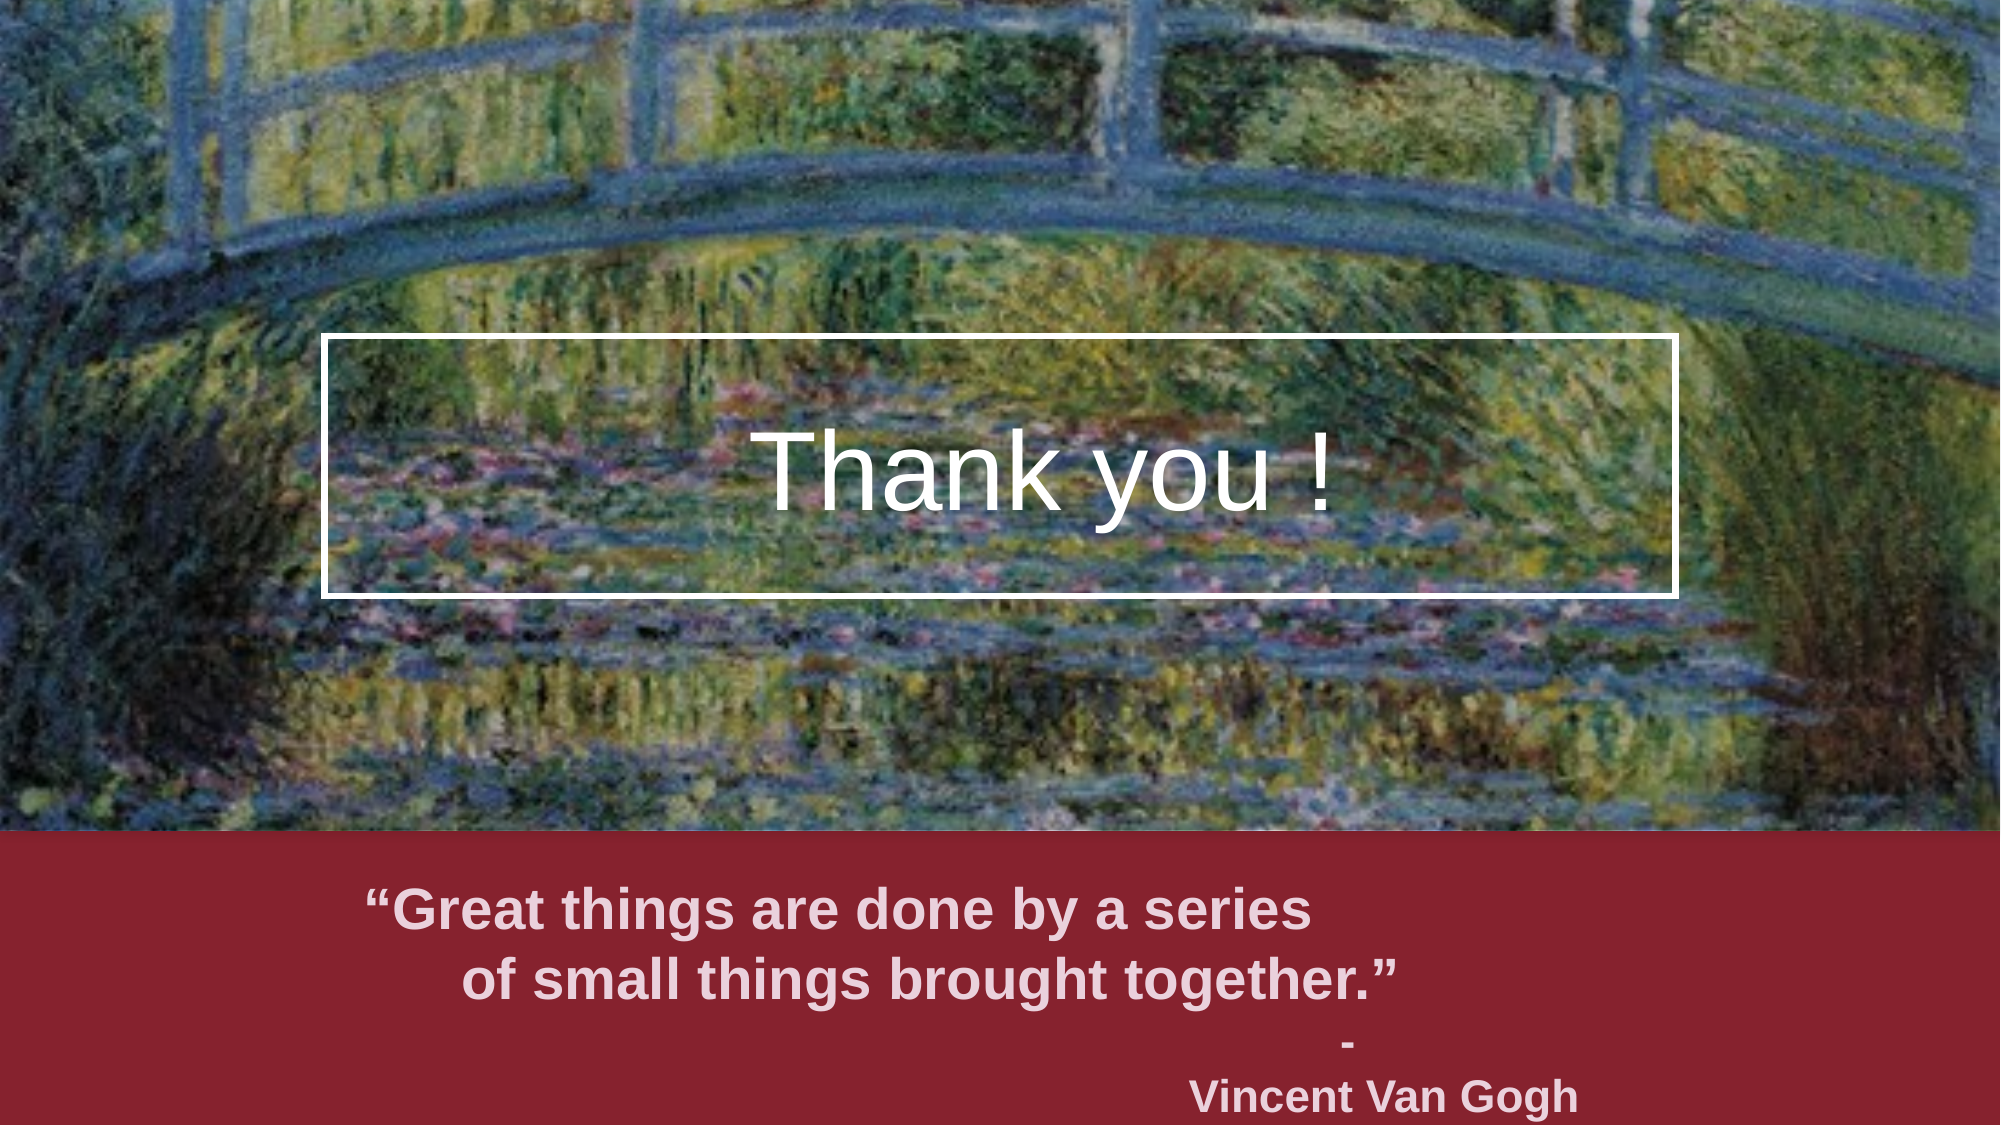

Thank you !
“Great things are done by a series
      of small things brought together.”
      - Vincent Van Gogh